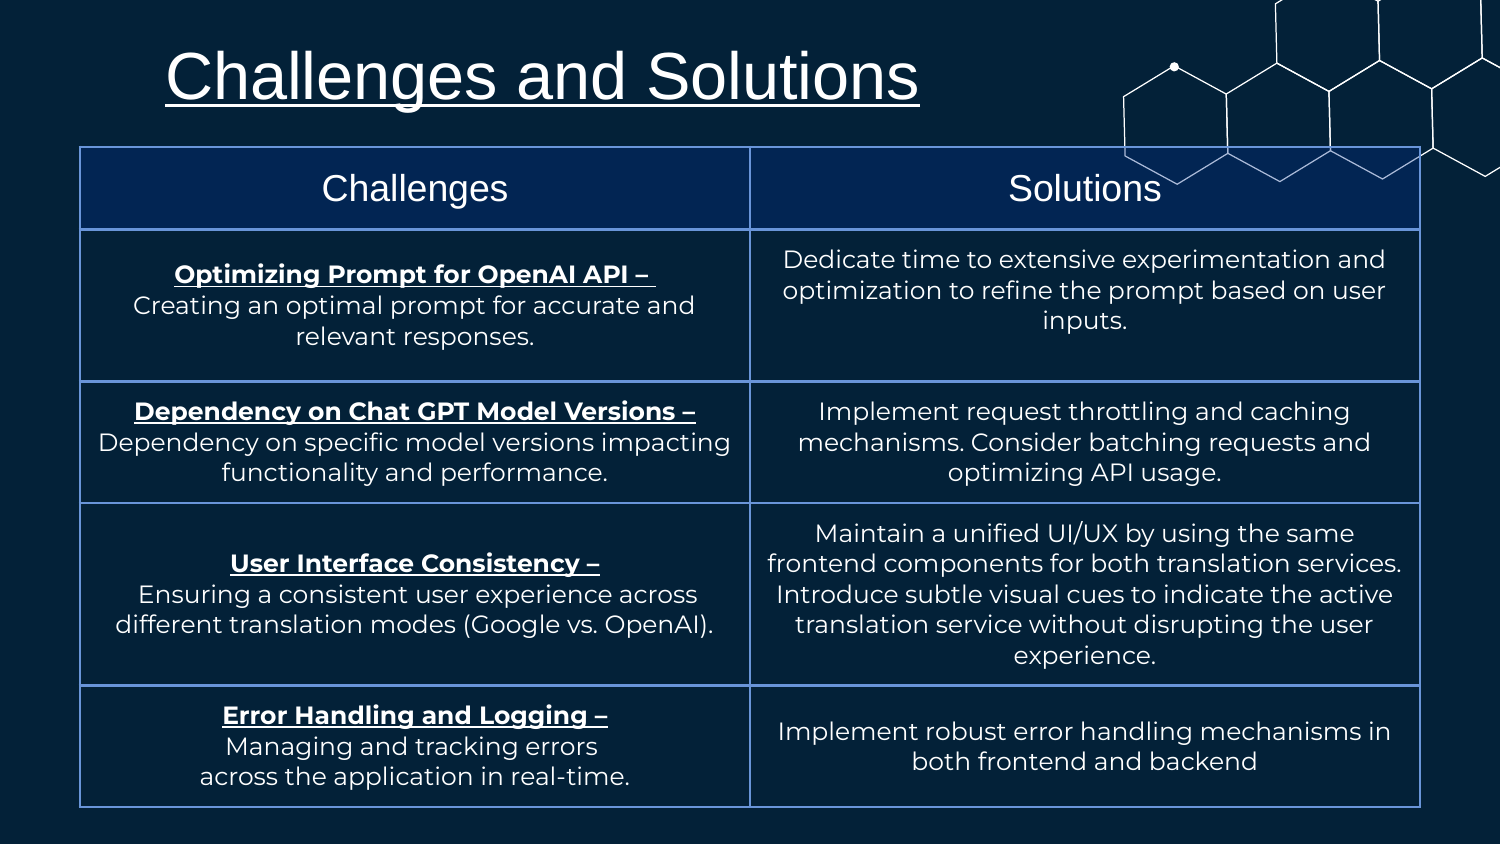

# Challenges and Solutions
| Challenges | Solutions |
| --- | --- |
| Optimizing Prompt for OpenAI API – Creating an optimal prompt for accurate and relevant responses. | Dedicate time to extensive experimentation and optimization to refine the prompt based on user inputs. |
| Dependency on Chat GPT Model Versions – Dependency on specific model versions impacting functionality and performance. | Implement request throttling and caching mechanisms. Consider batching requests and optimizing API usage. |
| User Interface Consistency – Ensuring a consistent user experience across different translation modes (Google vs. OpenAI). | Maintain a unified UI/UX by using the same frontend components for both translation services. Introduce subtle visual cues to indicate the active translation service without disrupting the user experience. |
| Error Handling and Logging – Managing and tracking errors across the application in real-time. | Implement robust error handling mechanisms in both frontend and backend |